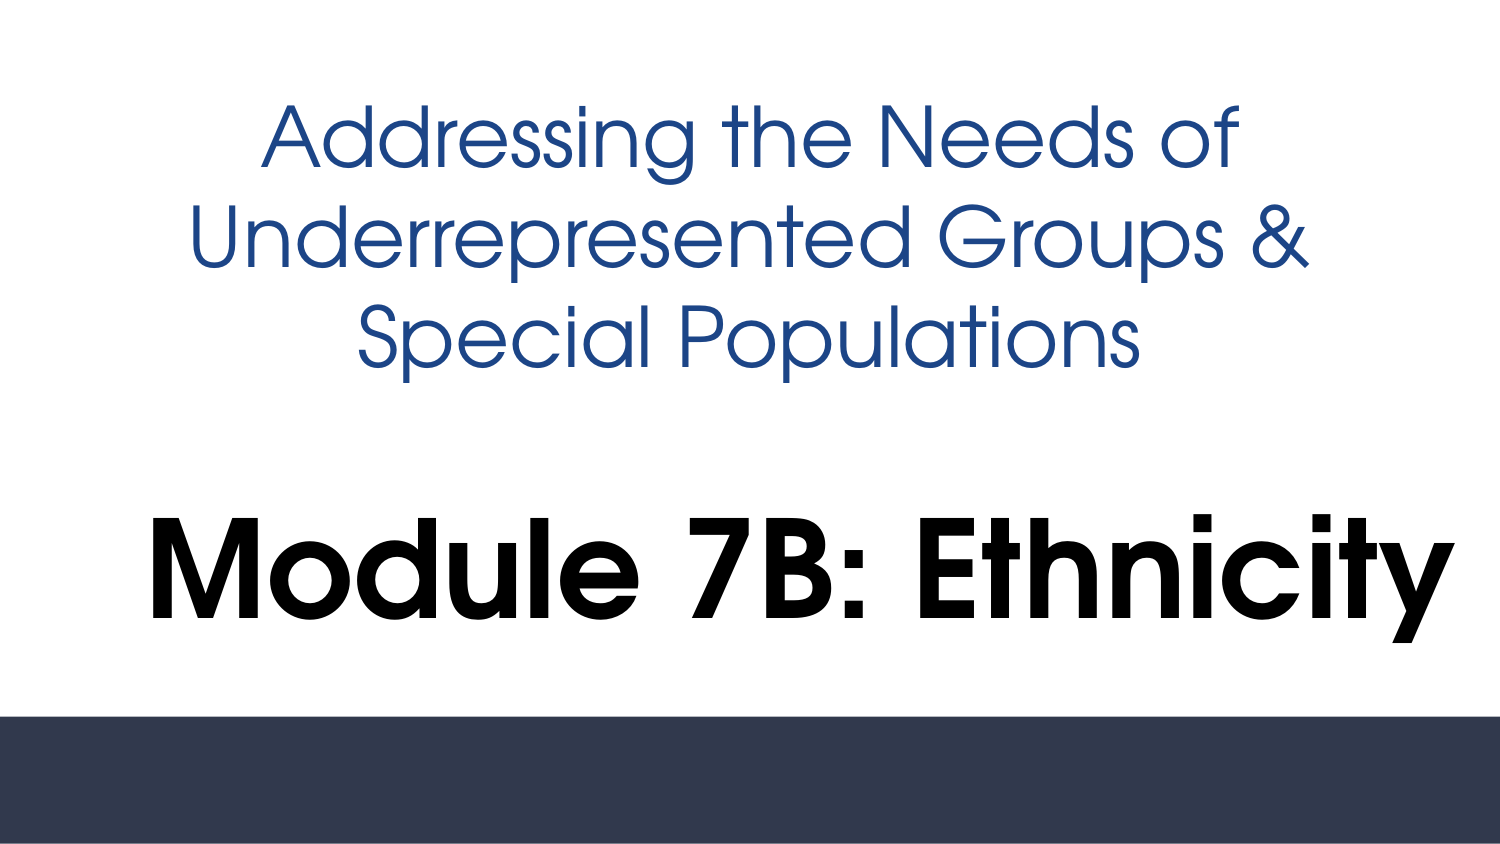

Addressing the Needs of Underrepresented Groups & Special Populations
Module 7B: Ethnicity